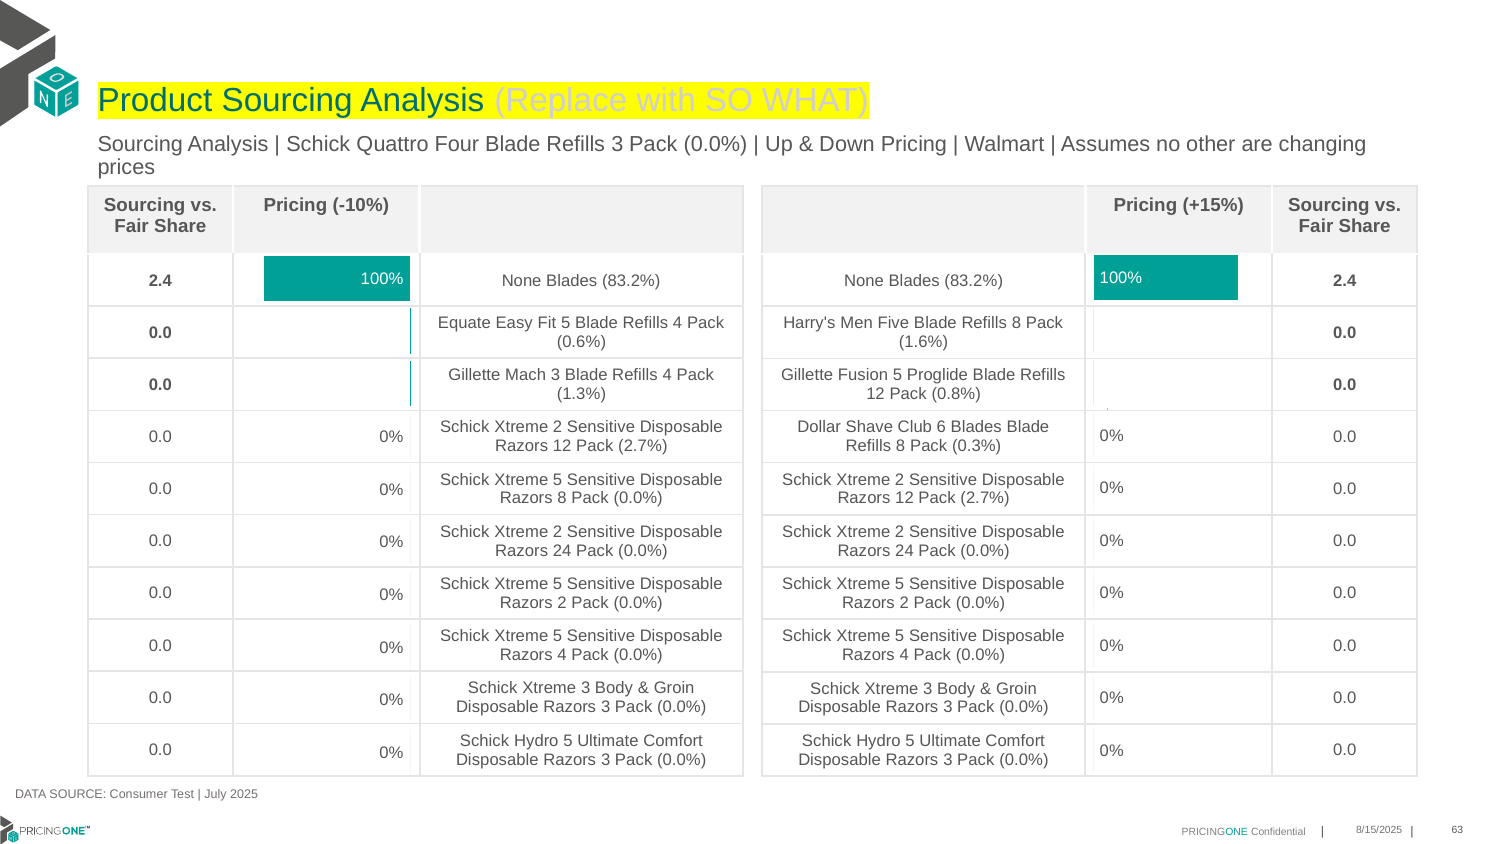

# Product Sourcing Analysis (Replace with SO WHAT)
Sourcing Analysis | Schick Quattro Four Blade Refills 3 Pack (0.0%) | Up & Down Pricing | Walmart | Assumes no other are changing prices
| Sourcing vs. Fair Share | Pricing (-10%) |  |
| --- | --- | --- |
| 2.4 |  | None Blades (83.2%) |
| 0.0 |  | Equate Easy Fit 5 Blade Refills 4 Pack (0.6%) |
| 0.0 |  | Gillette Mach 3 Blade Refills 4 Pack (1.3%) |
| 0.0 |  | Schick Xtreme 2 Sensitive Disposable Razors 12 Pack (2.7%) |
| 0.0 |  | Schick Xtreme 5 Sensitive Disposable Razors 8 Pack (0.0%) |
| 0.0 |  | Schick Xtreme 2 Sensitive Disposable Razors 24 Pack (0.0%) |
| 0.0 |  | Schick Xtreme 5 Sensitive Disposable Razors 2 Pack (0.0%) |
| 0.0 |  | Schick Xtreme 5 Sensitive Disposable Razors 4 Pack (0.0%) |
| 0.0 |  | Schick Xtreme 3 Body & Groin Disposable Razors 3 Pack (0.0%) |
| 0.0 |  | Schick Hydro 5 Ultimate Comfort Disposable Razors 3 Pack (0.0%) |
|  | Pricing (+15%) | Sourcing vs. Fair Share |
| --- | --- | --- |
| None Blades (83.2%) |  | 2.4 |
| Harry's Men Five Blade Refills 8 Pack (1.6%) |  | 0.0 |
| Gillette Fusion 5 Proglide Blade Refills 12 Pack (0.8%) |  | 0.0 |
| Dollar Shave Club 6 Blades Blade Refills 8 Pack (0.3%) |  | 0.0 |
| Schick Xtreme 2 Sensitive Disposable Razors 12 Pack (2.7%) |  | 0.0 |
| Schick Xtreme 2 Sensitive Disposable Razors 24 Pack (0.0%) |  | 0.0 |
| Schick Xtreme 5 Sensitive Disposable Razors 2 Pack (0.0%) |  | 0.0 |
| Schick Xtreme 5 Sensitive Disposable Razors 4 Pack (0.0%) |  | 0.0 |
| Schick Xtreme 3 Body & Groin Disposable Razors 3 Pack (0.0%) |  | 0.0 |
| Schick Hydro 5 Ultimate Comfort Disposable Razors 3 Pack (0.0%) |  | 0.0 |

### Chart

| Category | Schick Quattro Four Blade Refills 3 Pack (0.0%) |
|---|---|
| None Blades (83.2%) | 0.9999999999996501 |
| Harry's Men Five Blade Refills 8 Pack (1.6%) | 5.456156637418335e-14 |
| Gillette Fusion 5 Proglide Blade Refills 12 Pack (0.8%) | 2.7280783187091676e-14 |
| Dollar Shave Club 6 Blades Blade Refills 8 Pack (0.3%) | 6.820195796772919e-15 |
| Schick Xtreme 2 Sensitive Disposable Razors 12 Pack (2.7%) | 0.0 |
| Schick Xtreme 2 Sensitive Disposable Razors 24 Pack (0.0%) | 0.0 |
| Schick Xtreme 5 Sensitive Disposable Razors 2 Pack (0.0%) | 0.0 |
| Schick Xtreme 5 Sensitive Disposable Razors 4 Pack (0.0%) | 0.0 |
| Schick Xtreme 3 Body & Groin Disposable Razors 3 Pack (0.0%) | 0.0 |
| Schick Hydro 5 Ultimate Comfort Disposable Razors 3 Pack (0.0%) | 0.0 |

### Chart

| Category | Schick Quattro Four Blade Refills 3 Pack (0.0%) |
|---|---|
| None Blades (83.2%) | 0.9999999999984059 |
| Equate Easy Fit 5 Blade Refills 4 Pack (0.6%) | 1.01714698796588e-13 |
| Gillette Mach 3 Blade Refills 4 Pack (1.3%) | 1.01714698796588e-13 |
| Schick Xtreme 2 Sensitive Disposable Razors 12 Pack (2.7%) | -0.0 |
| Schick Xtreme 5 Sensitive Disposable Razors 8 Pack (0.0%) | -0.0 |
| Schick Xtreme 2 Sensitive Disposable Razors 24 Pack (0.0%) | -0.0 |
| Schick Xtreme 5 Sensitive Disposable Razors 2 Pack (0.0%) | -0.0 |
| Schick Xtreme 5 Sensitive Disposable Razors 4 Pack (0.0%) | -0.0 |
| Schick Xtreme 3 Body & Groin Disposable Razors 3 Pack (0.0%) | -0.0 |
| Schick Hydro 5 Ultimate Comfort Disposable Razors 3 Pack (0.0%) | -0.0 |
DATA SOURCE: Consumer Test | July 2025

8/15/2025
63